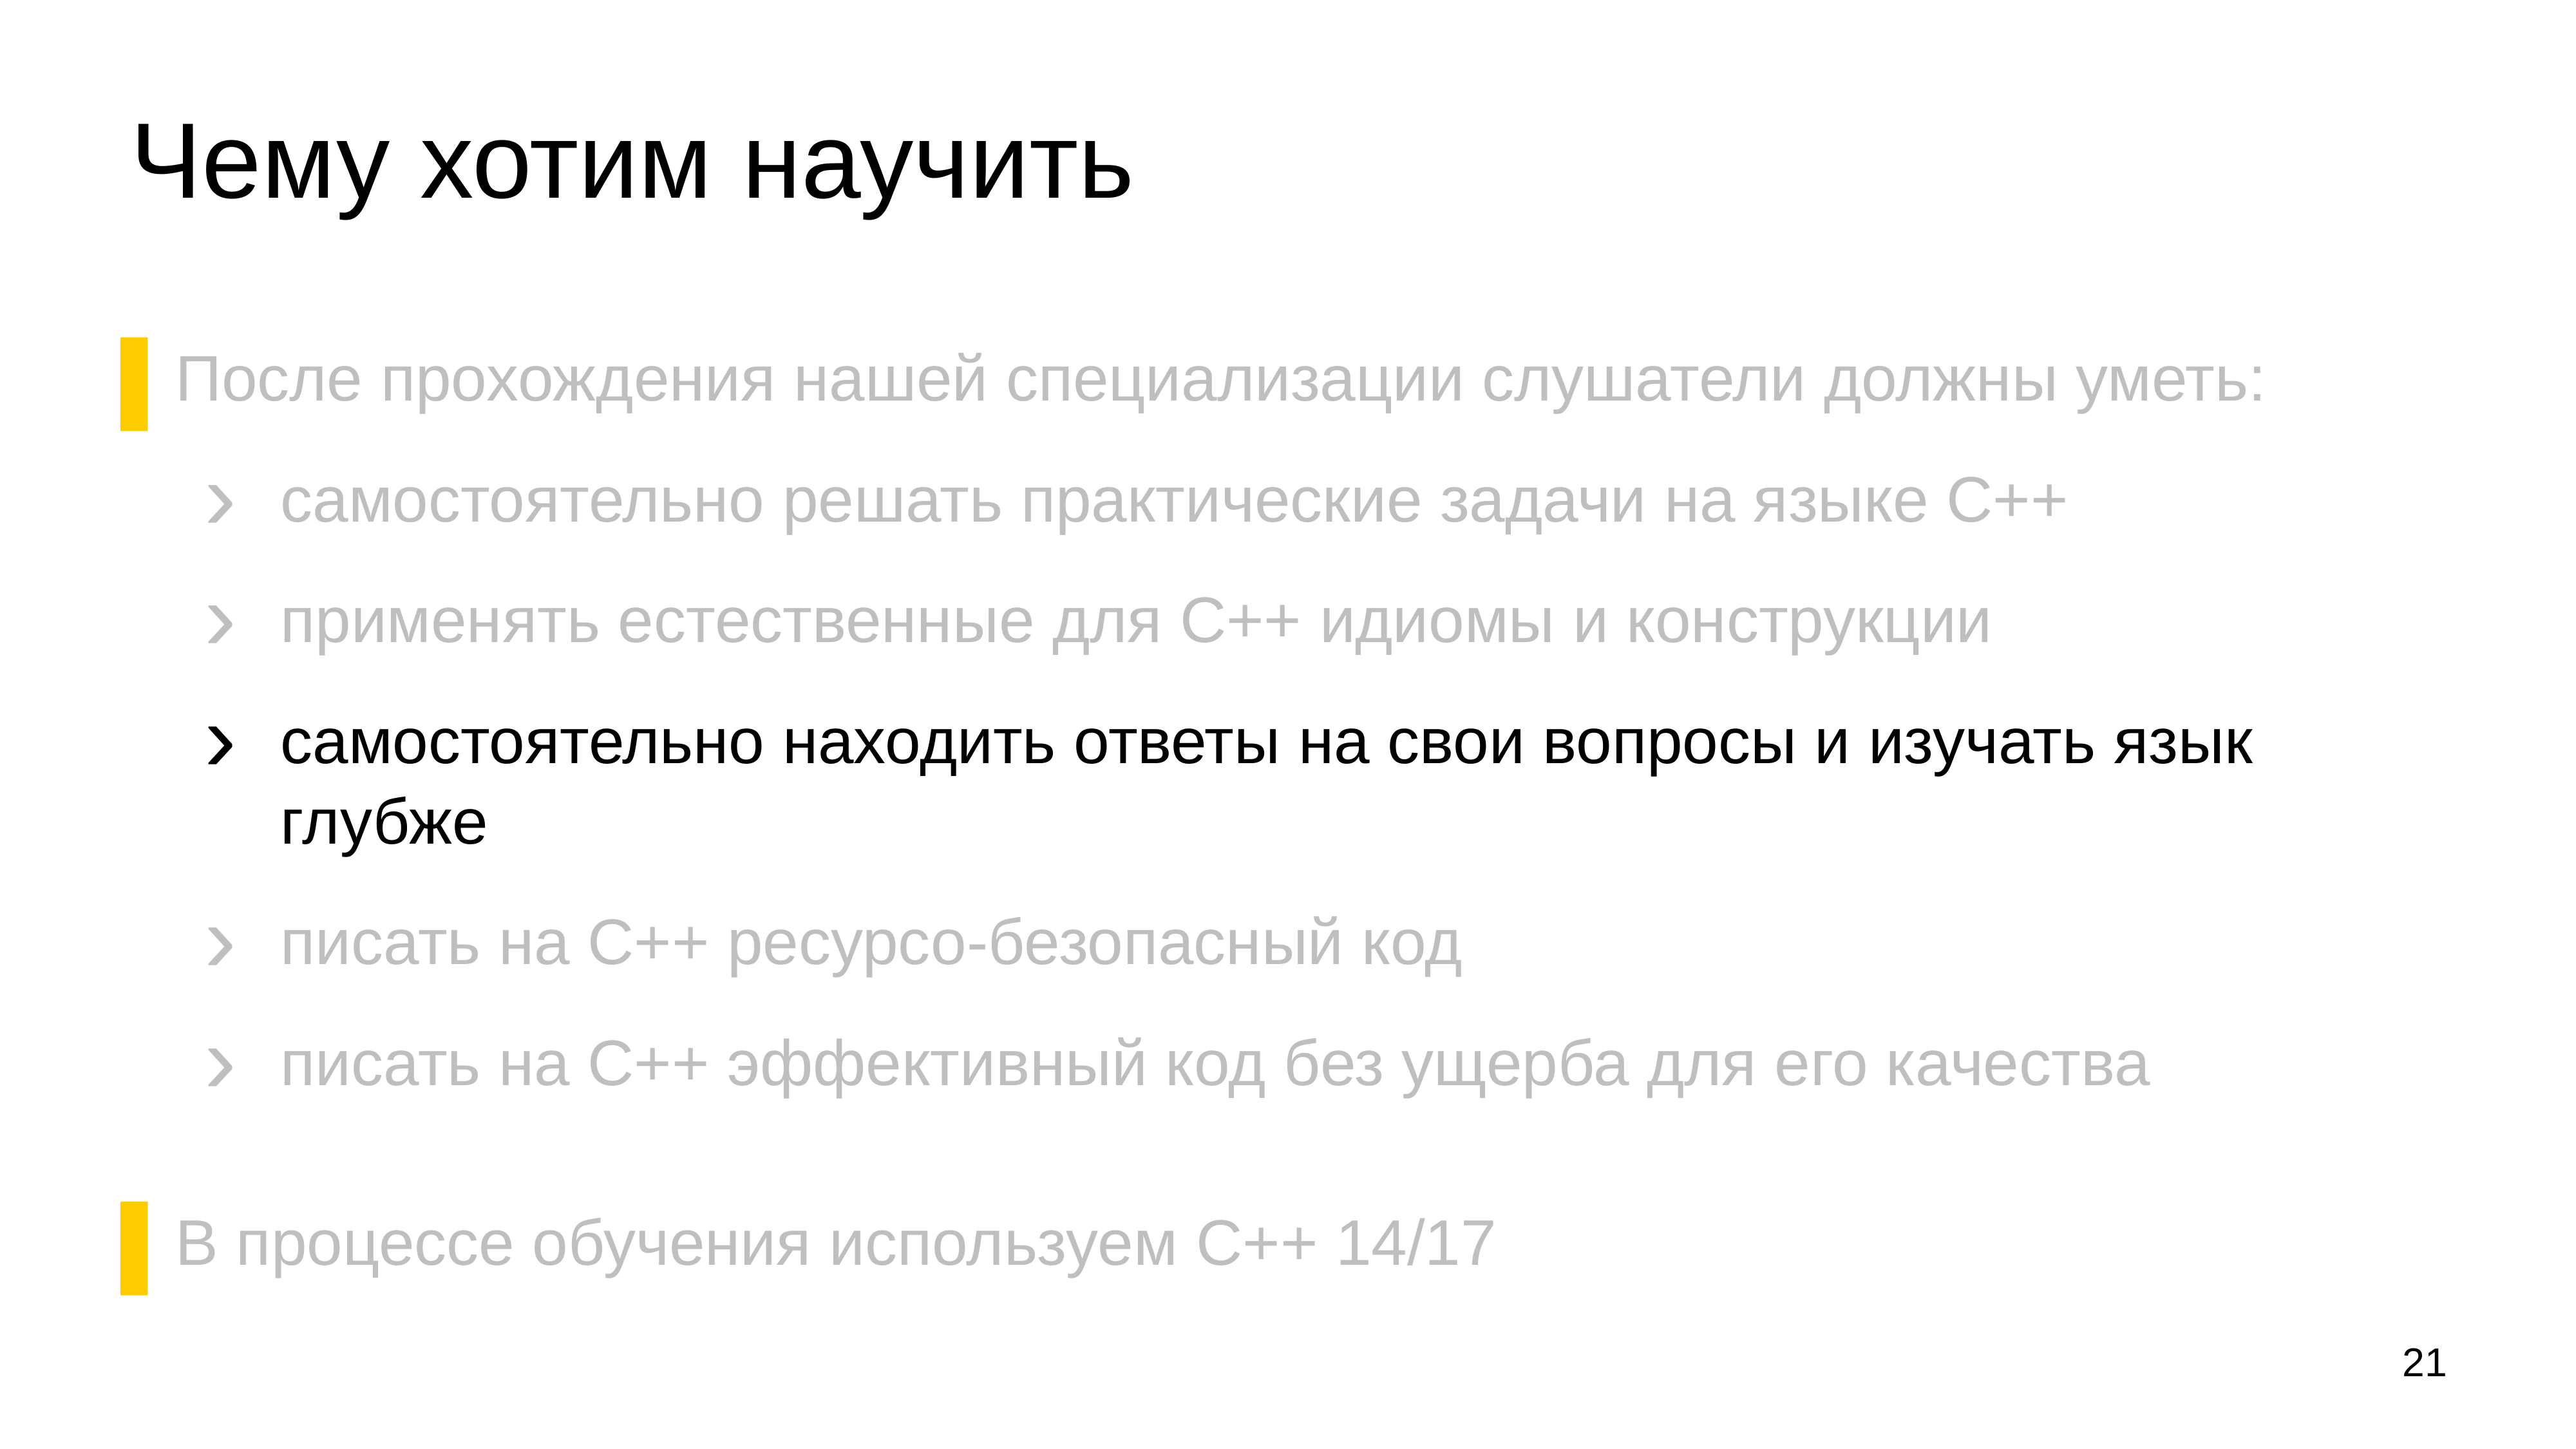

# Чему хотим научить
После прохождения нашей специализации слушатели должны уметь:
самостоятельно решать практические задачи на языке С++
применять естественные для С++ идиомы и конструкции
самостоятельно находить ответы на свои вопросы и изучать язык глубже
писать на С++ ресурсо-безопасный код
писать на С++ эффективный код без ущерба для его качества

В процессе обучения используем C++ 14/17

21